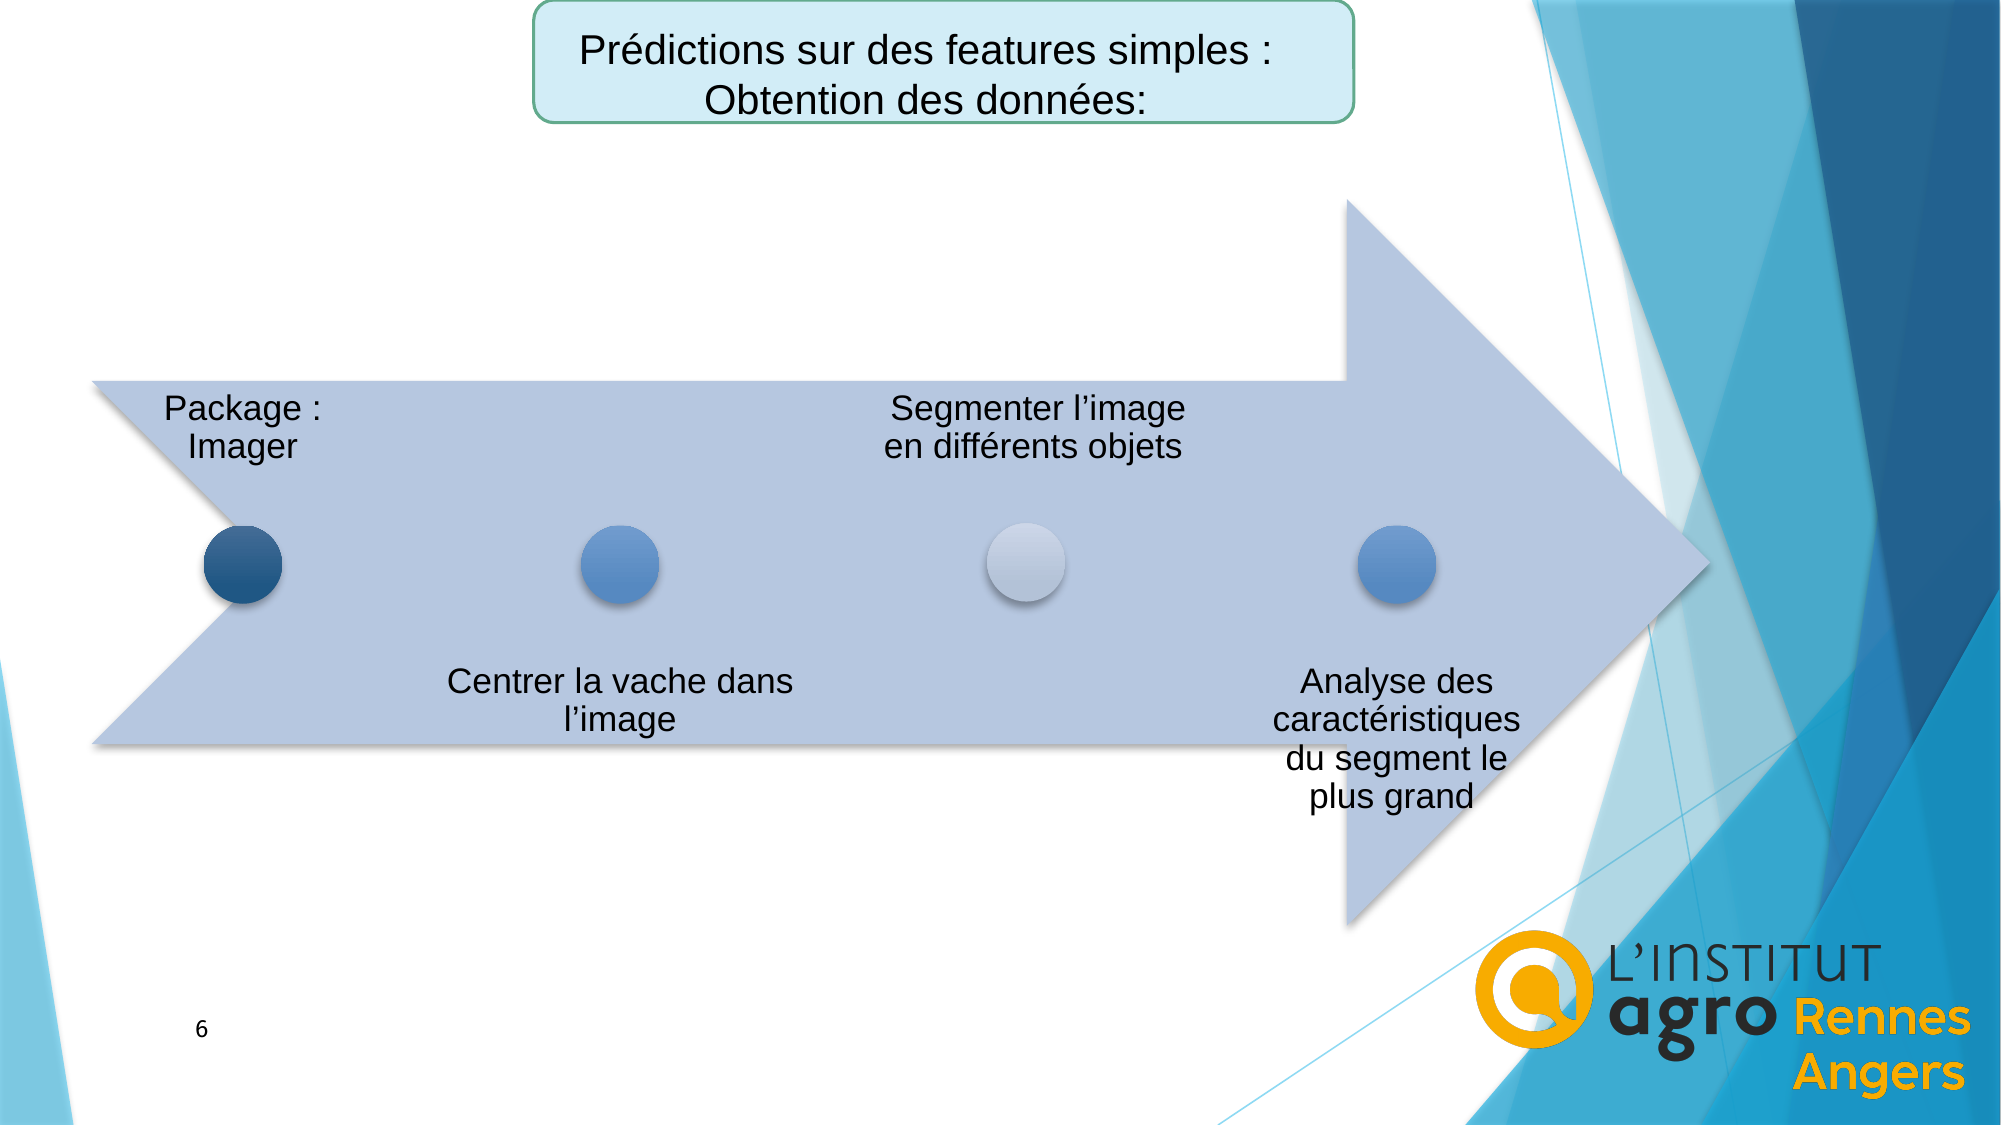

# Prédictions sur des features simples : Obtention des données:
Package : Imager
Centrer la vache dans l’image
Segmenter l’image en différents objets
Analyse des caractéristiques du segment le plus grand
6